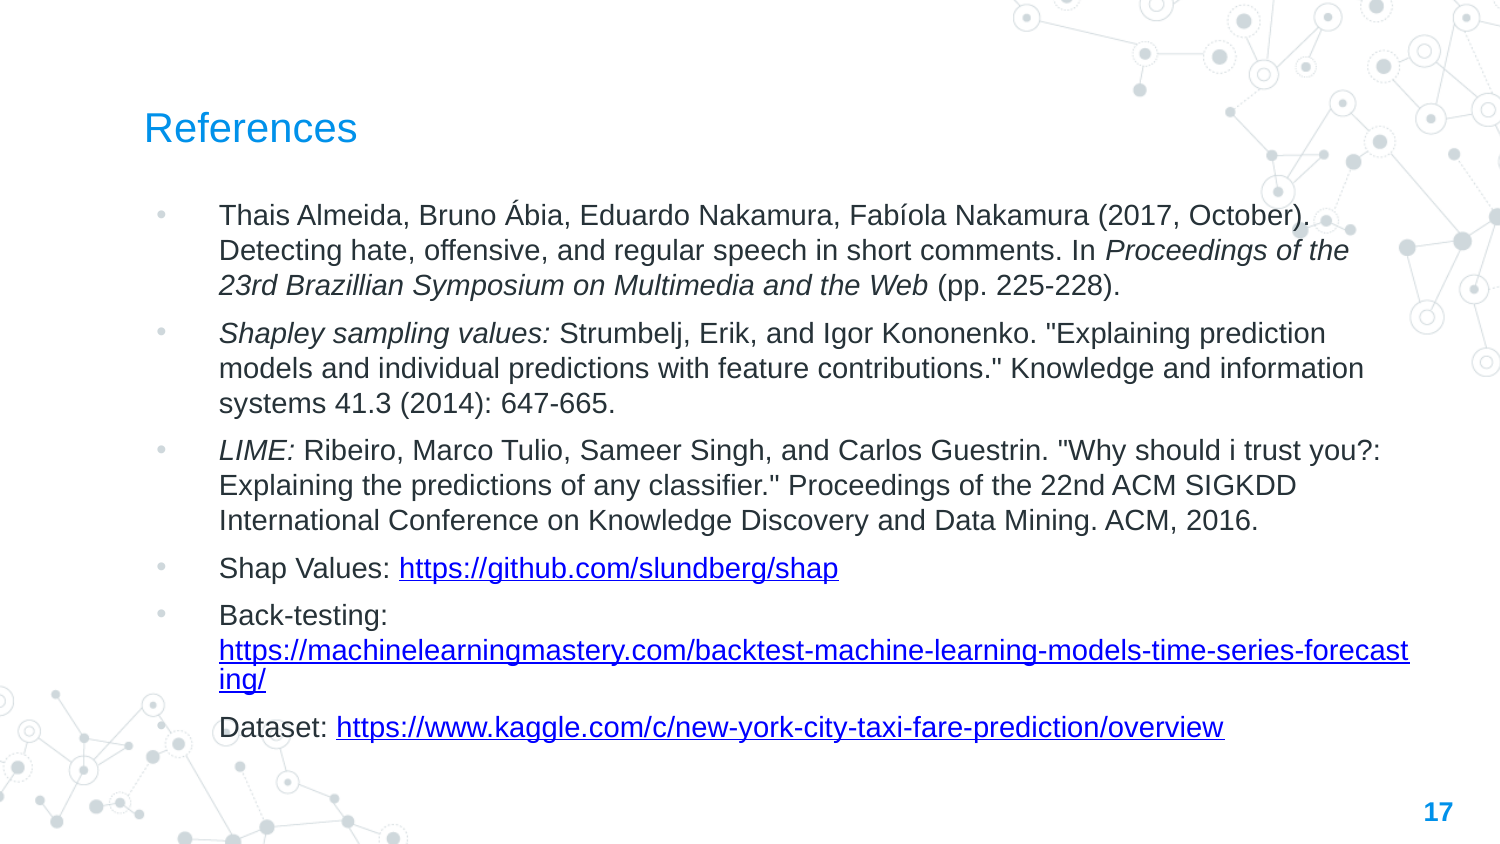

# References
Thais Almeida, Bruno Ábia, Eduardo Nakamura, Fabíola Nakamura (2017, October). Detecting hate, offensive, and regular speech in short comments. In Proceedings of the 23rd Brazillian Symposium on Multimedia and the Web (pp. 225-228).
Shapley sampling values: Strumbelj, Erik, and Igor Kononenko. "Explaining prediction models and individual predictions with feature contributions." Knowledge and information systems 41.3 (2014): 647-665.
LIME: Ribeiro, Marco Tulio, Sameer Singh, and Carlos Guestrin. "Why should i trust you?: Explaining the predictions of any classifier." Proceedings of the 22nd ACM SIGKDD International Conference on Knowledge Discovery and Data Mining. ACM, 2016.
Shap Values: https://github.com/slundberg/shap
Back-testing: https://machinelearningmastery.com/backtest-machine-learning-models-time-series-forecasting/
Dataset: https://www.kaggle.com/c/new-york-city-taxi-fare-prediction/overview
17